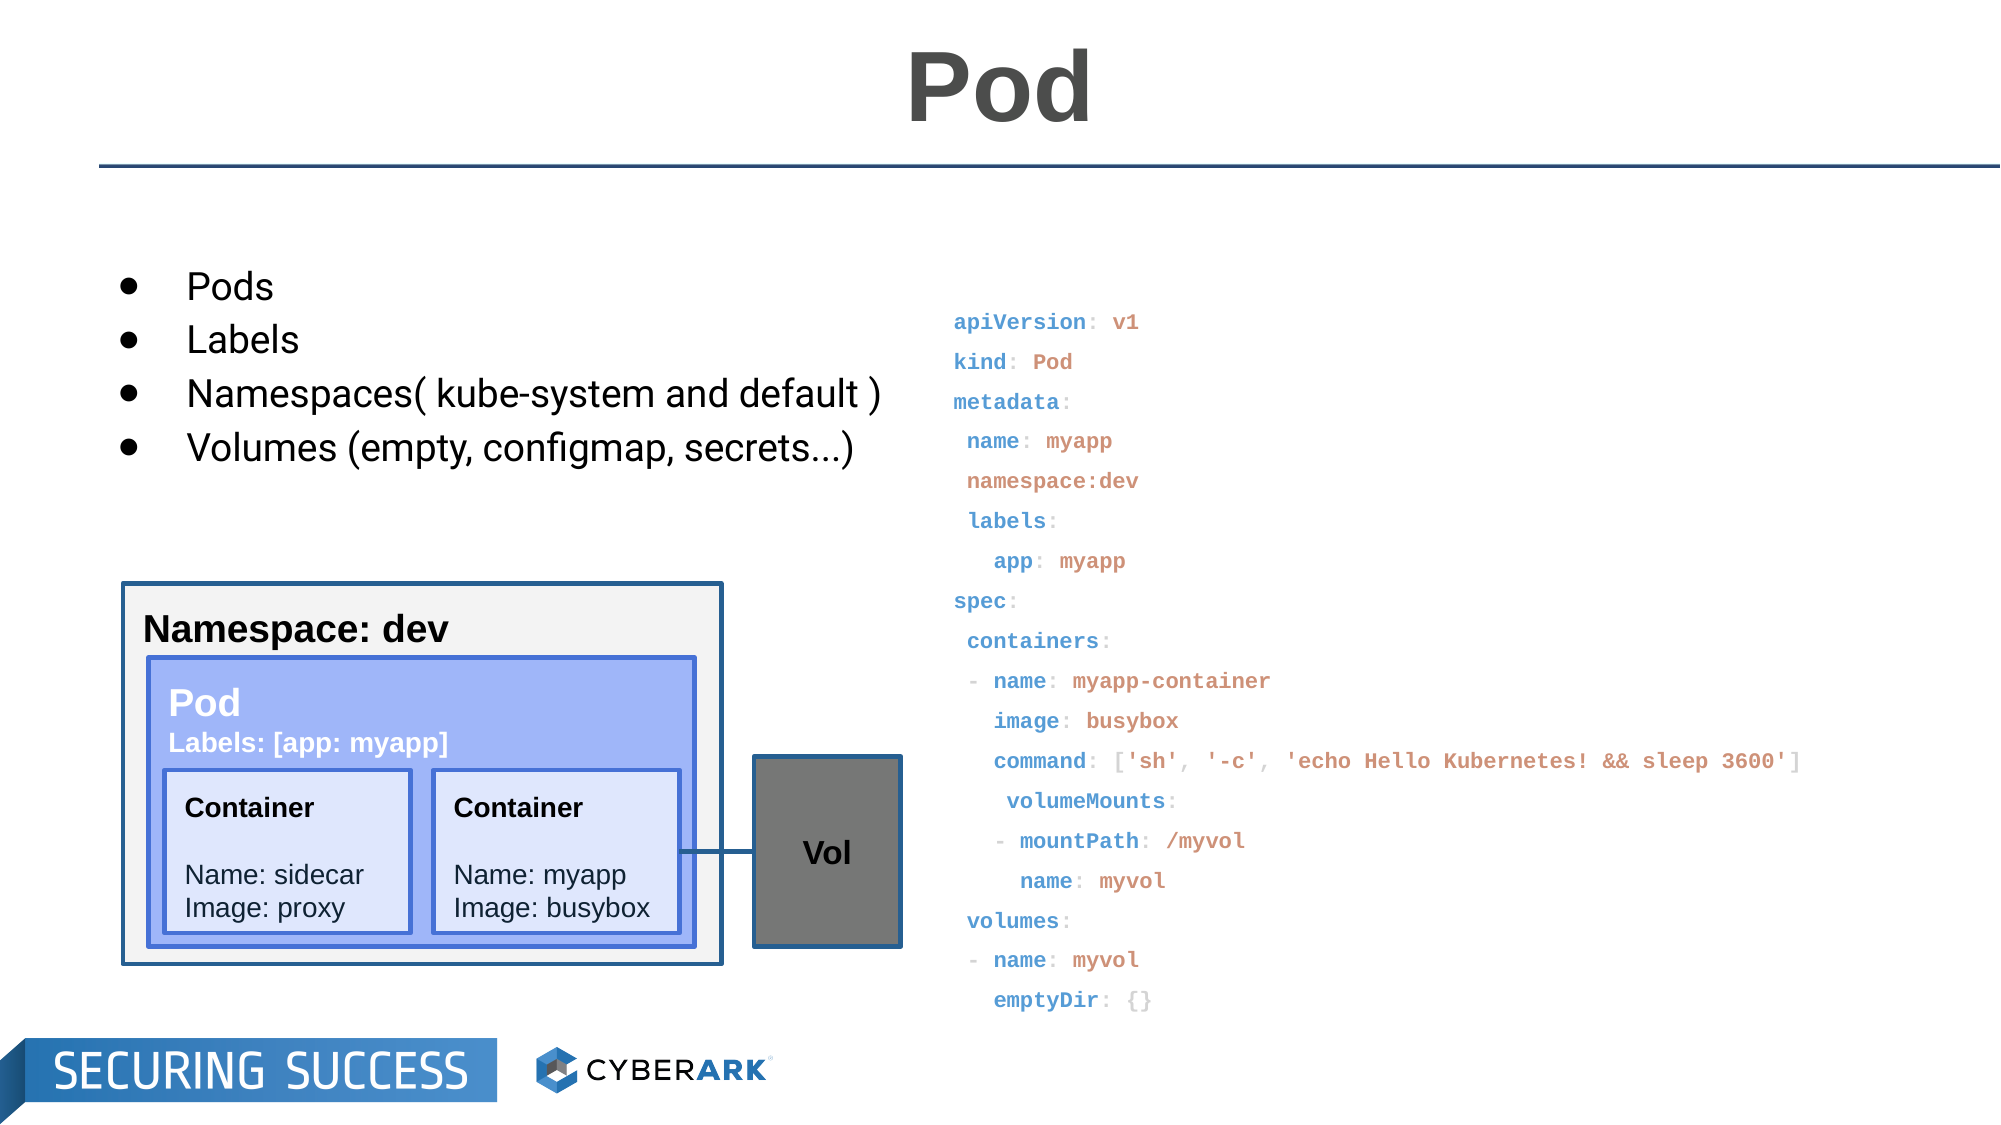

# Pod
Pods
Labels
Namespaces( kube-system and default )
Volumes (empty, configmap, secrets...)
apiVersion: v1
kind: Pod
metadata:
 name: myapp
 namespace:dev
 labels:
   app: myapp
spec:
 containers:
 - name: myapp-container
   image: busybox
   command: ['sh', '-c', 'echo Hello Kubernetes! && sleep 3600']
    volumeMounts:
   - mountPath: /myvol
     name: myvol
 volumes:
 - name: myvol
   emptyDir: {}

Namespace: dev
Pod
Labels: [app: myapp]
Vol
Container

Name: sidecar
Image: proxy
Container

Name: myapp
Image: busybox